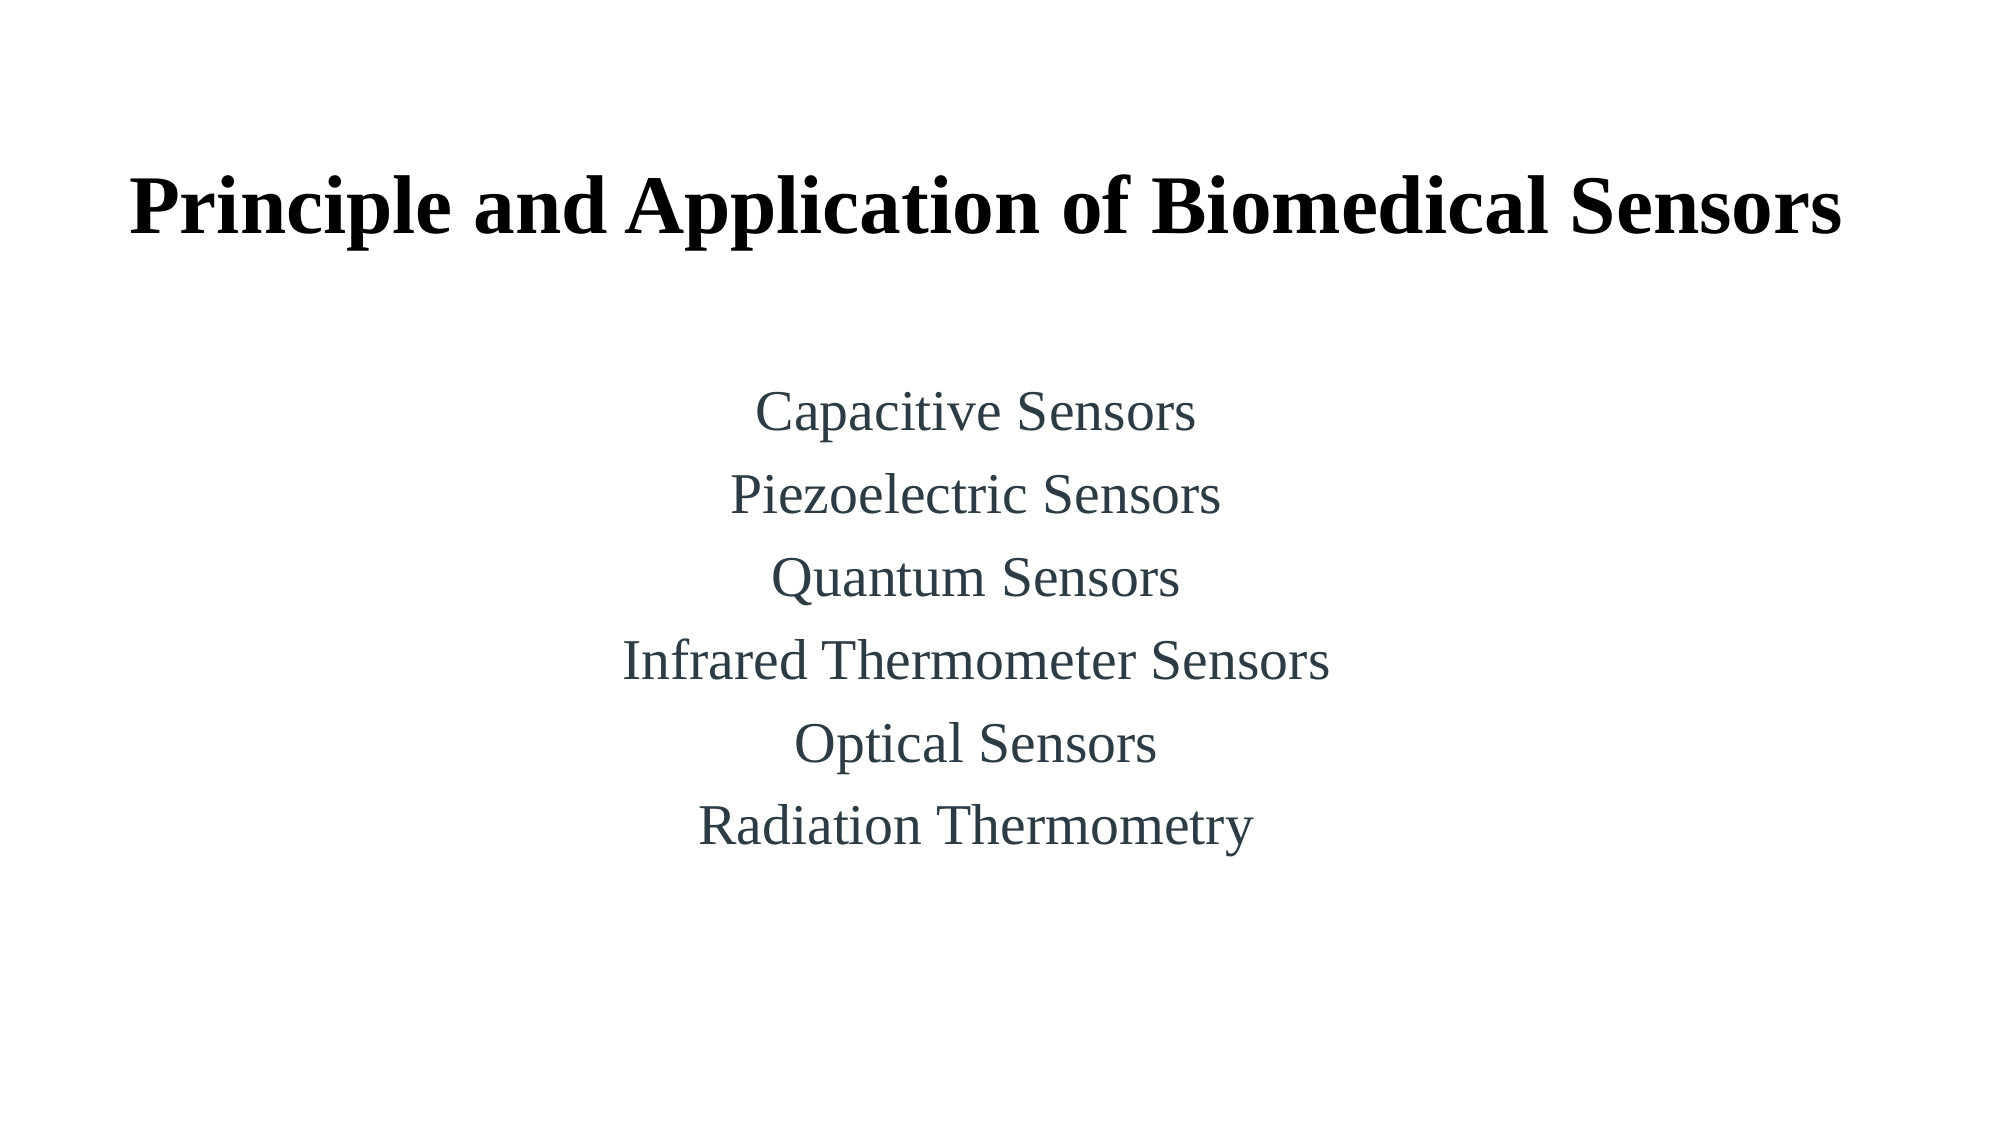

# Principle and Application of Biomedical Sensors
Capacitive Sensors
Piezoelectric Sensors
Quantum Sensors
Infrared Thermometer Sensors
Optical Sensors
Radiation Thermometry